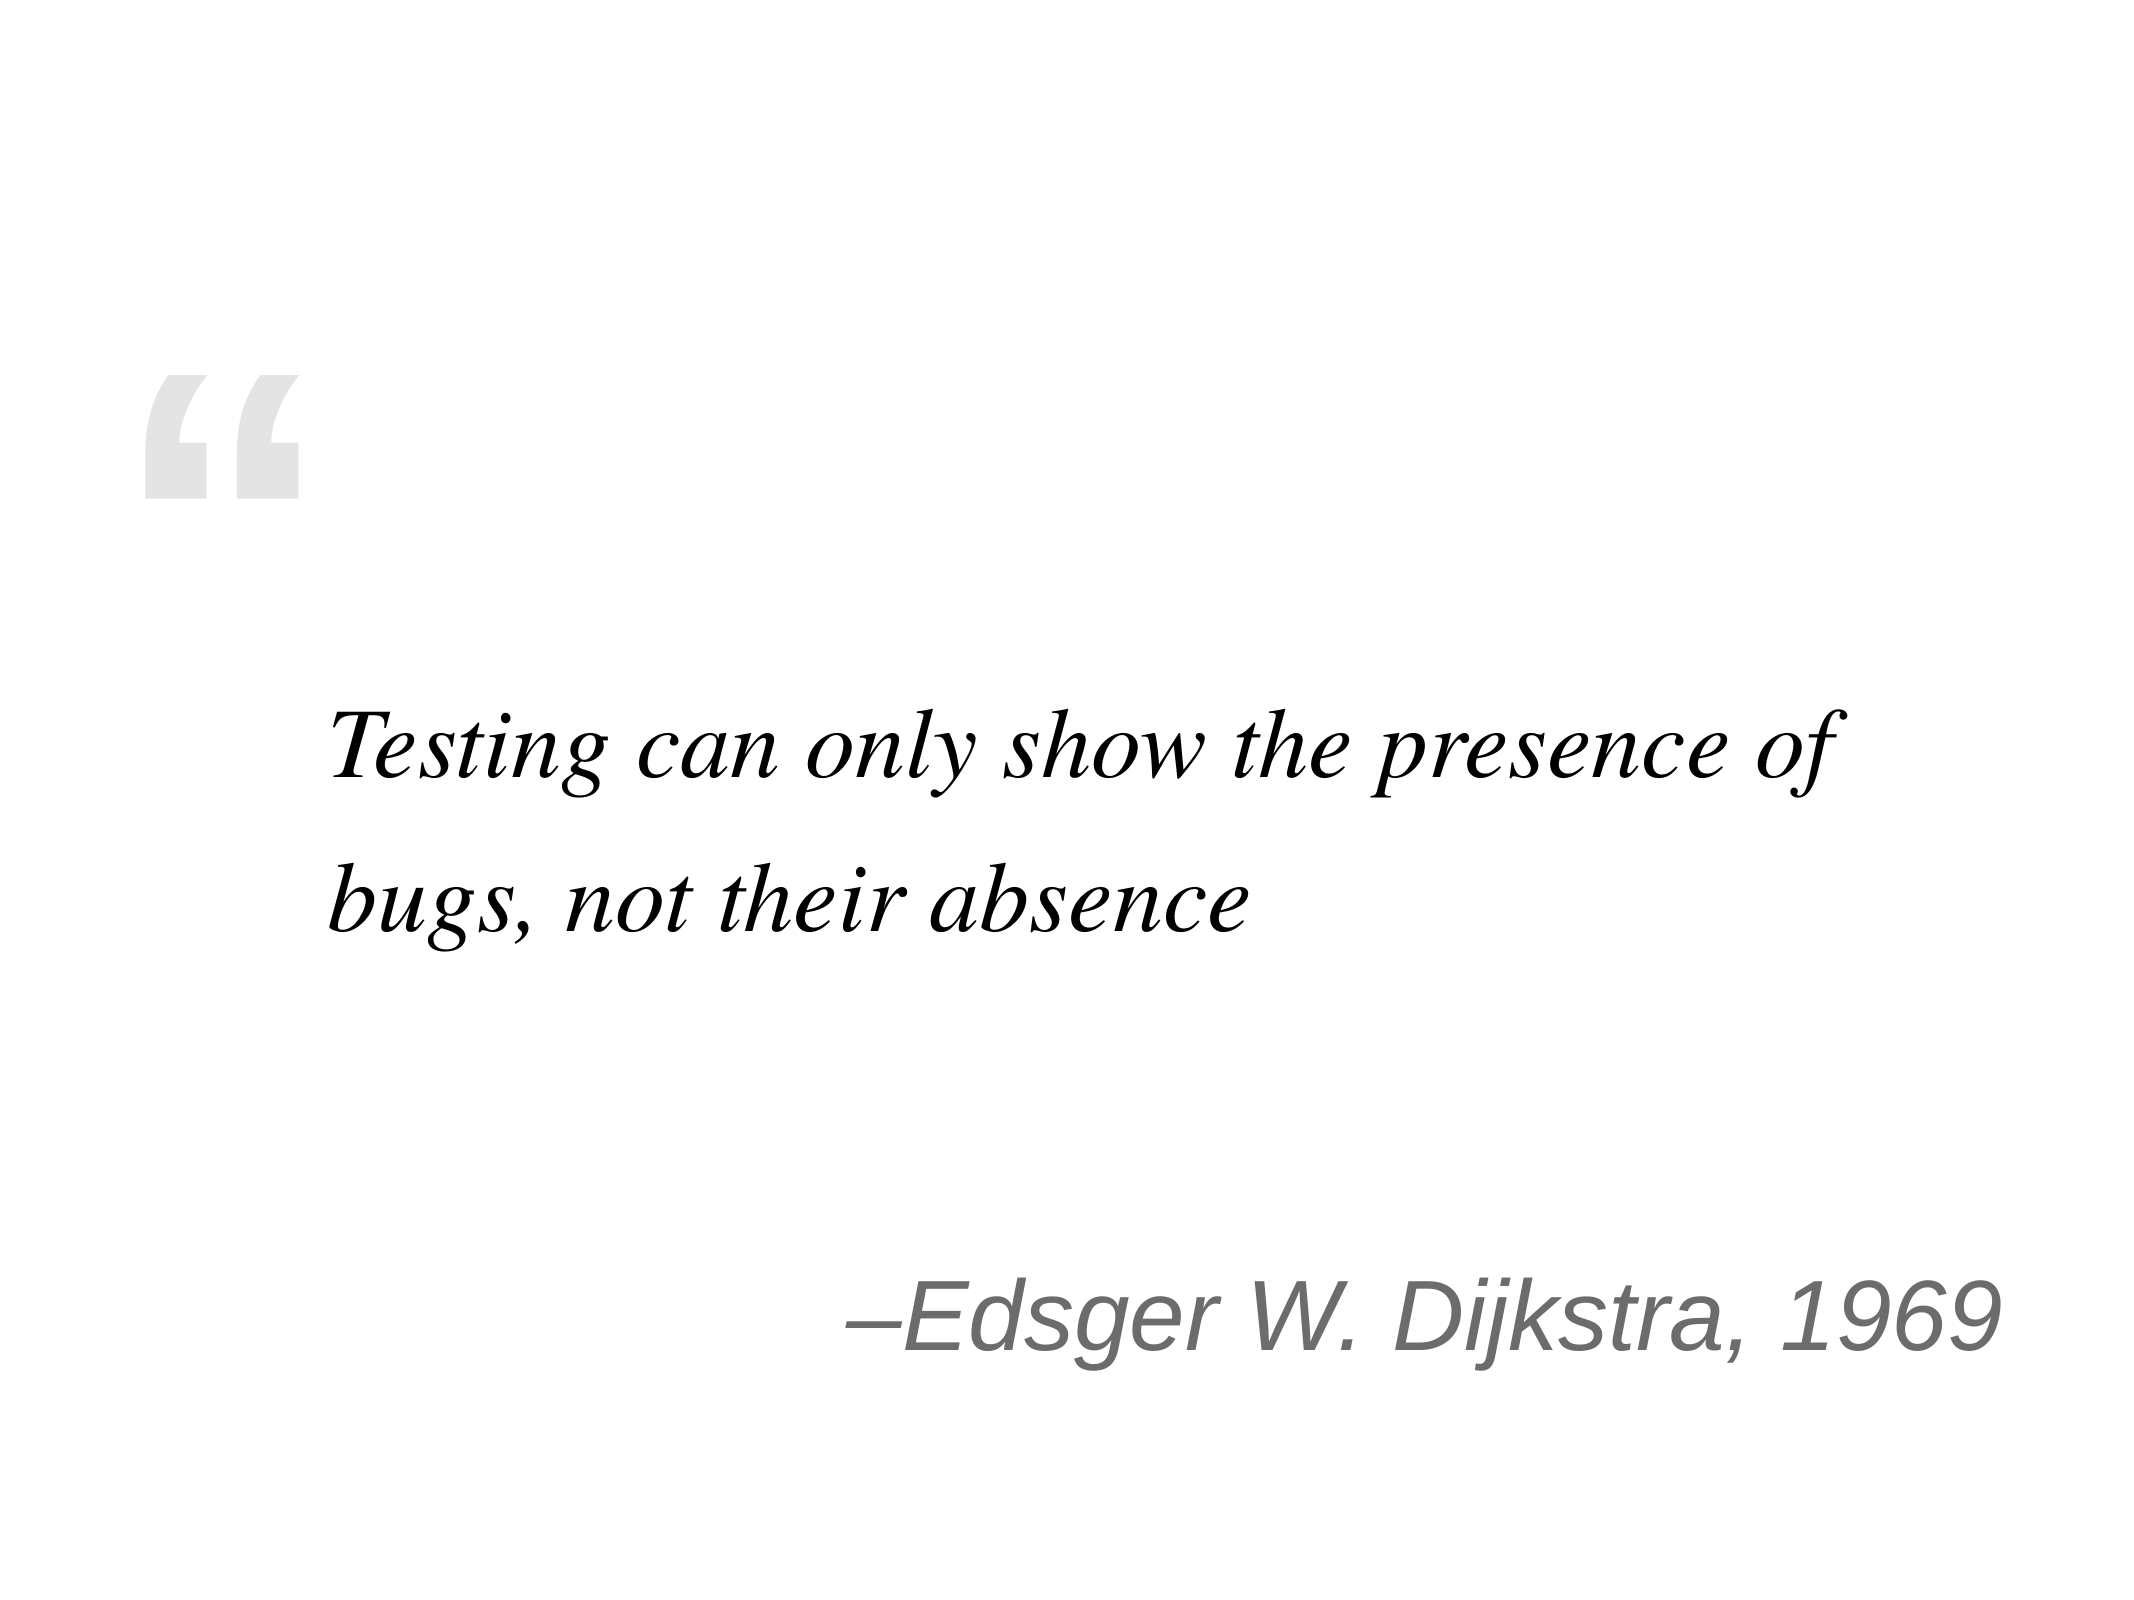

Testing can only show the presence of bugs, not their absence
–Edsger W. Dijkstra, 1969
2